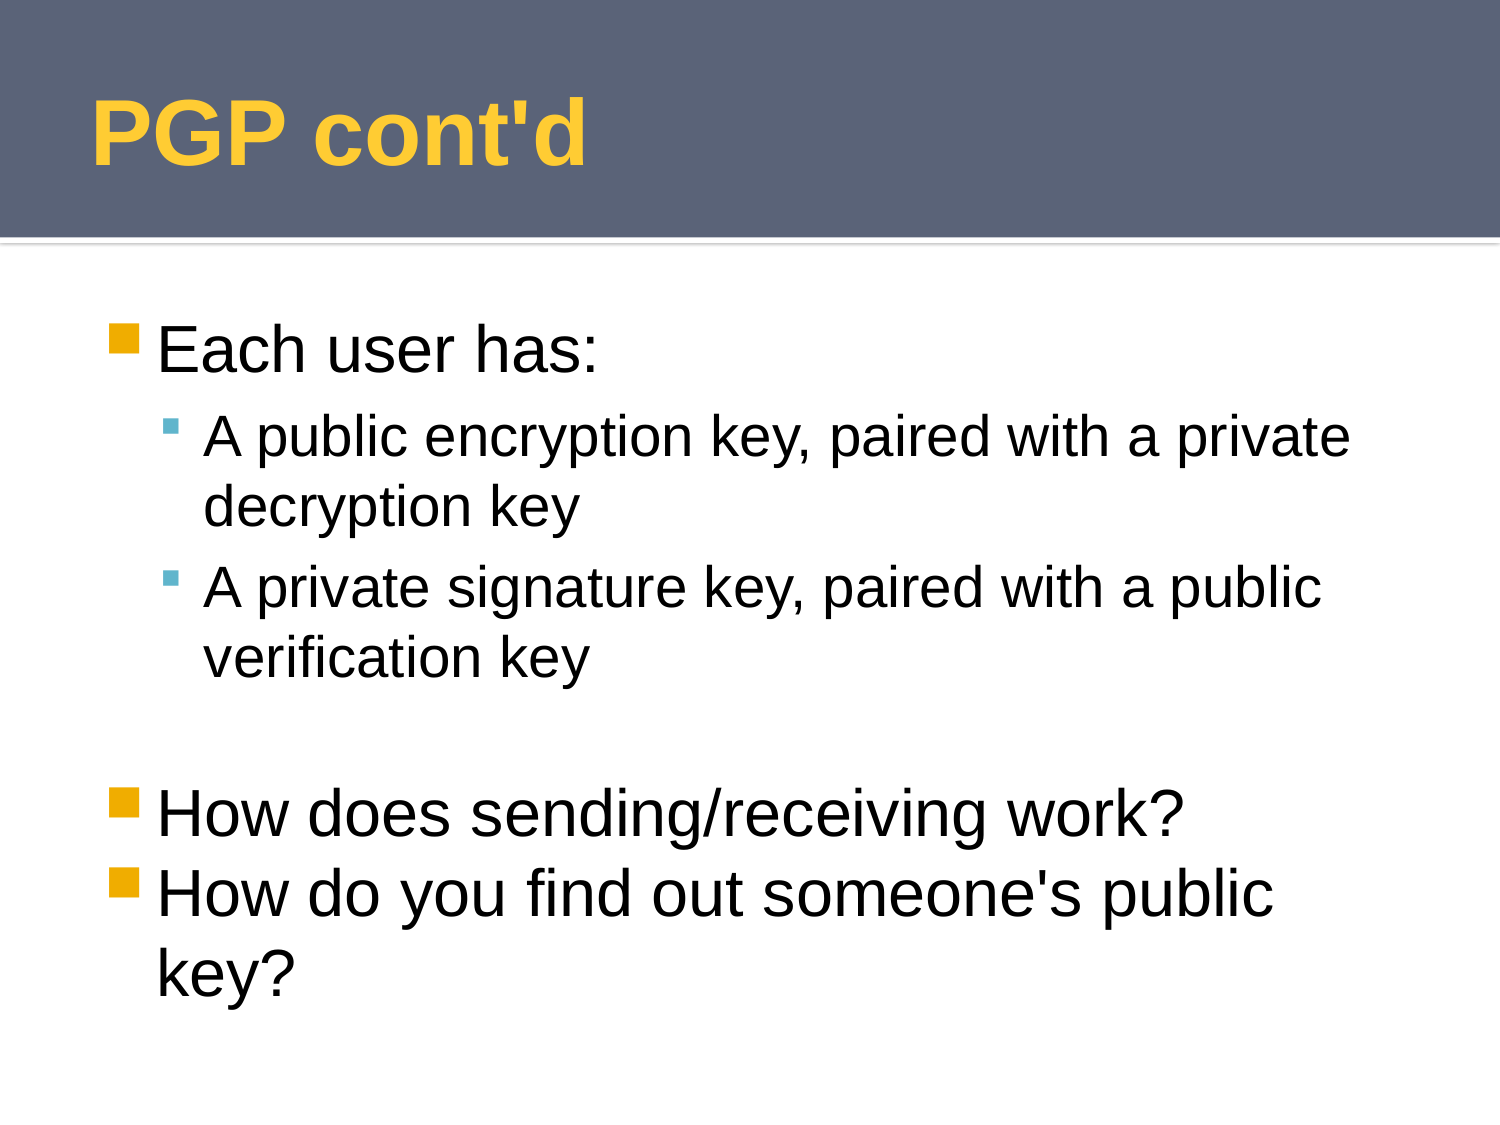

# PGP cont'd
Each user has:
A public encryption key, paired with a private decryption key
A private signature key, paired with a public verification key

How does sending/receiving work?
How do you find out someone's public key?